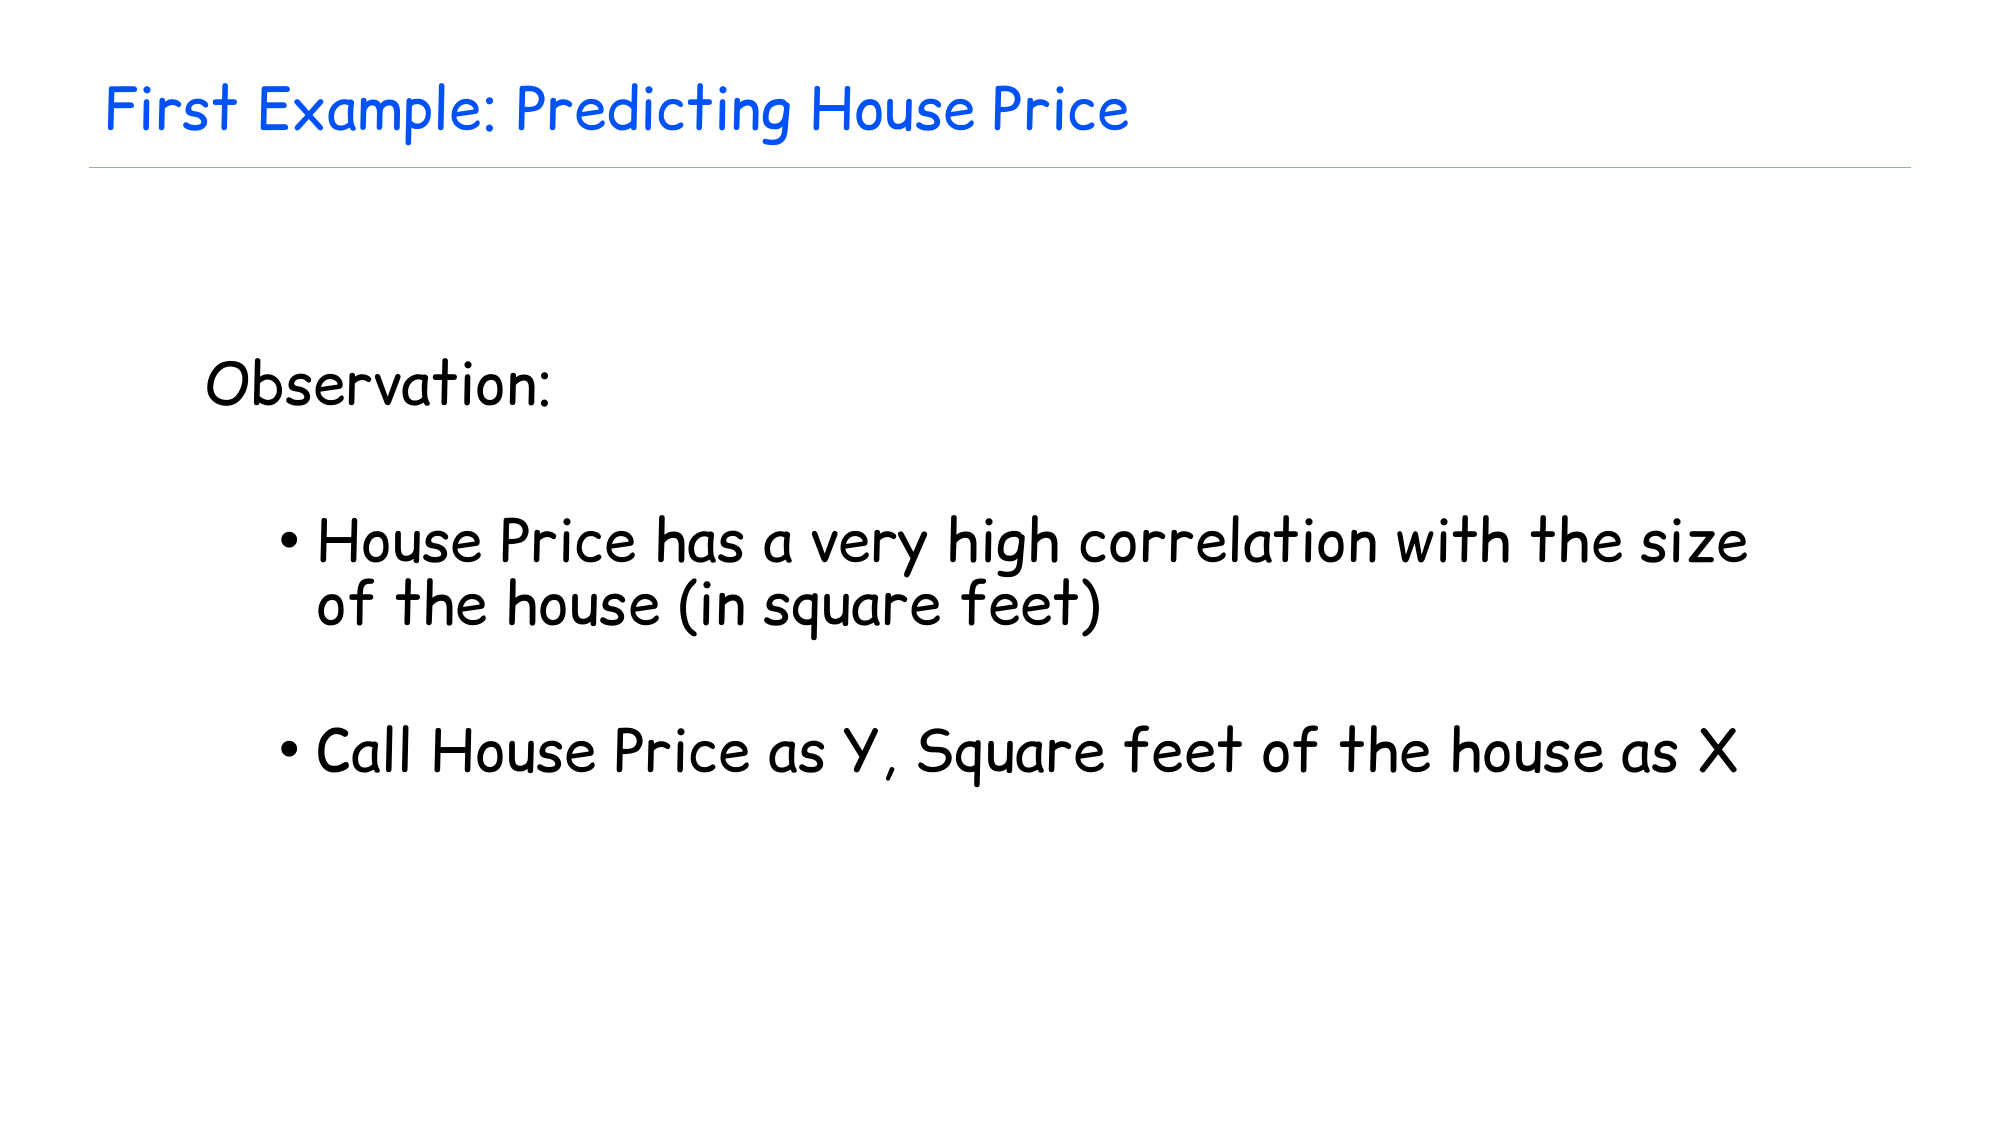

# First Example: Predicting House Price
Observation:

House Price has a very high correlation with the size of the house (in square feet)

Call House Price as Y, Square feet of the house as X